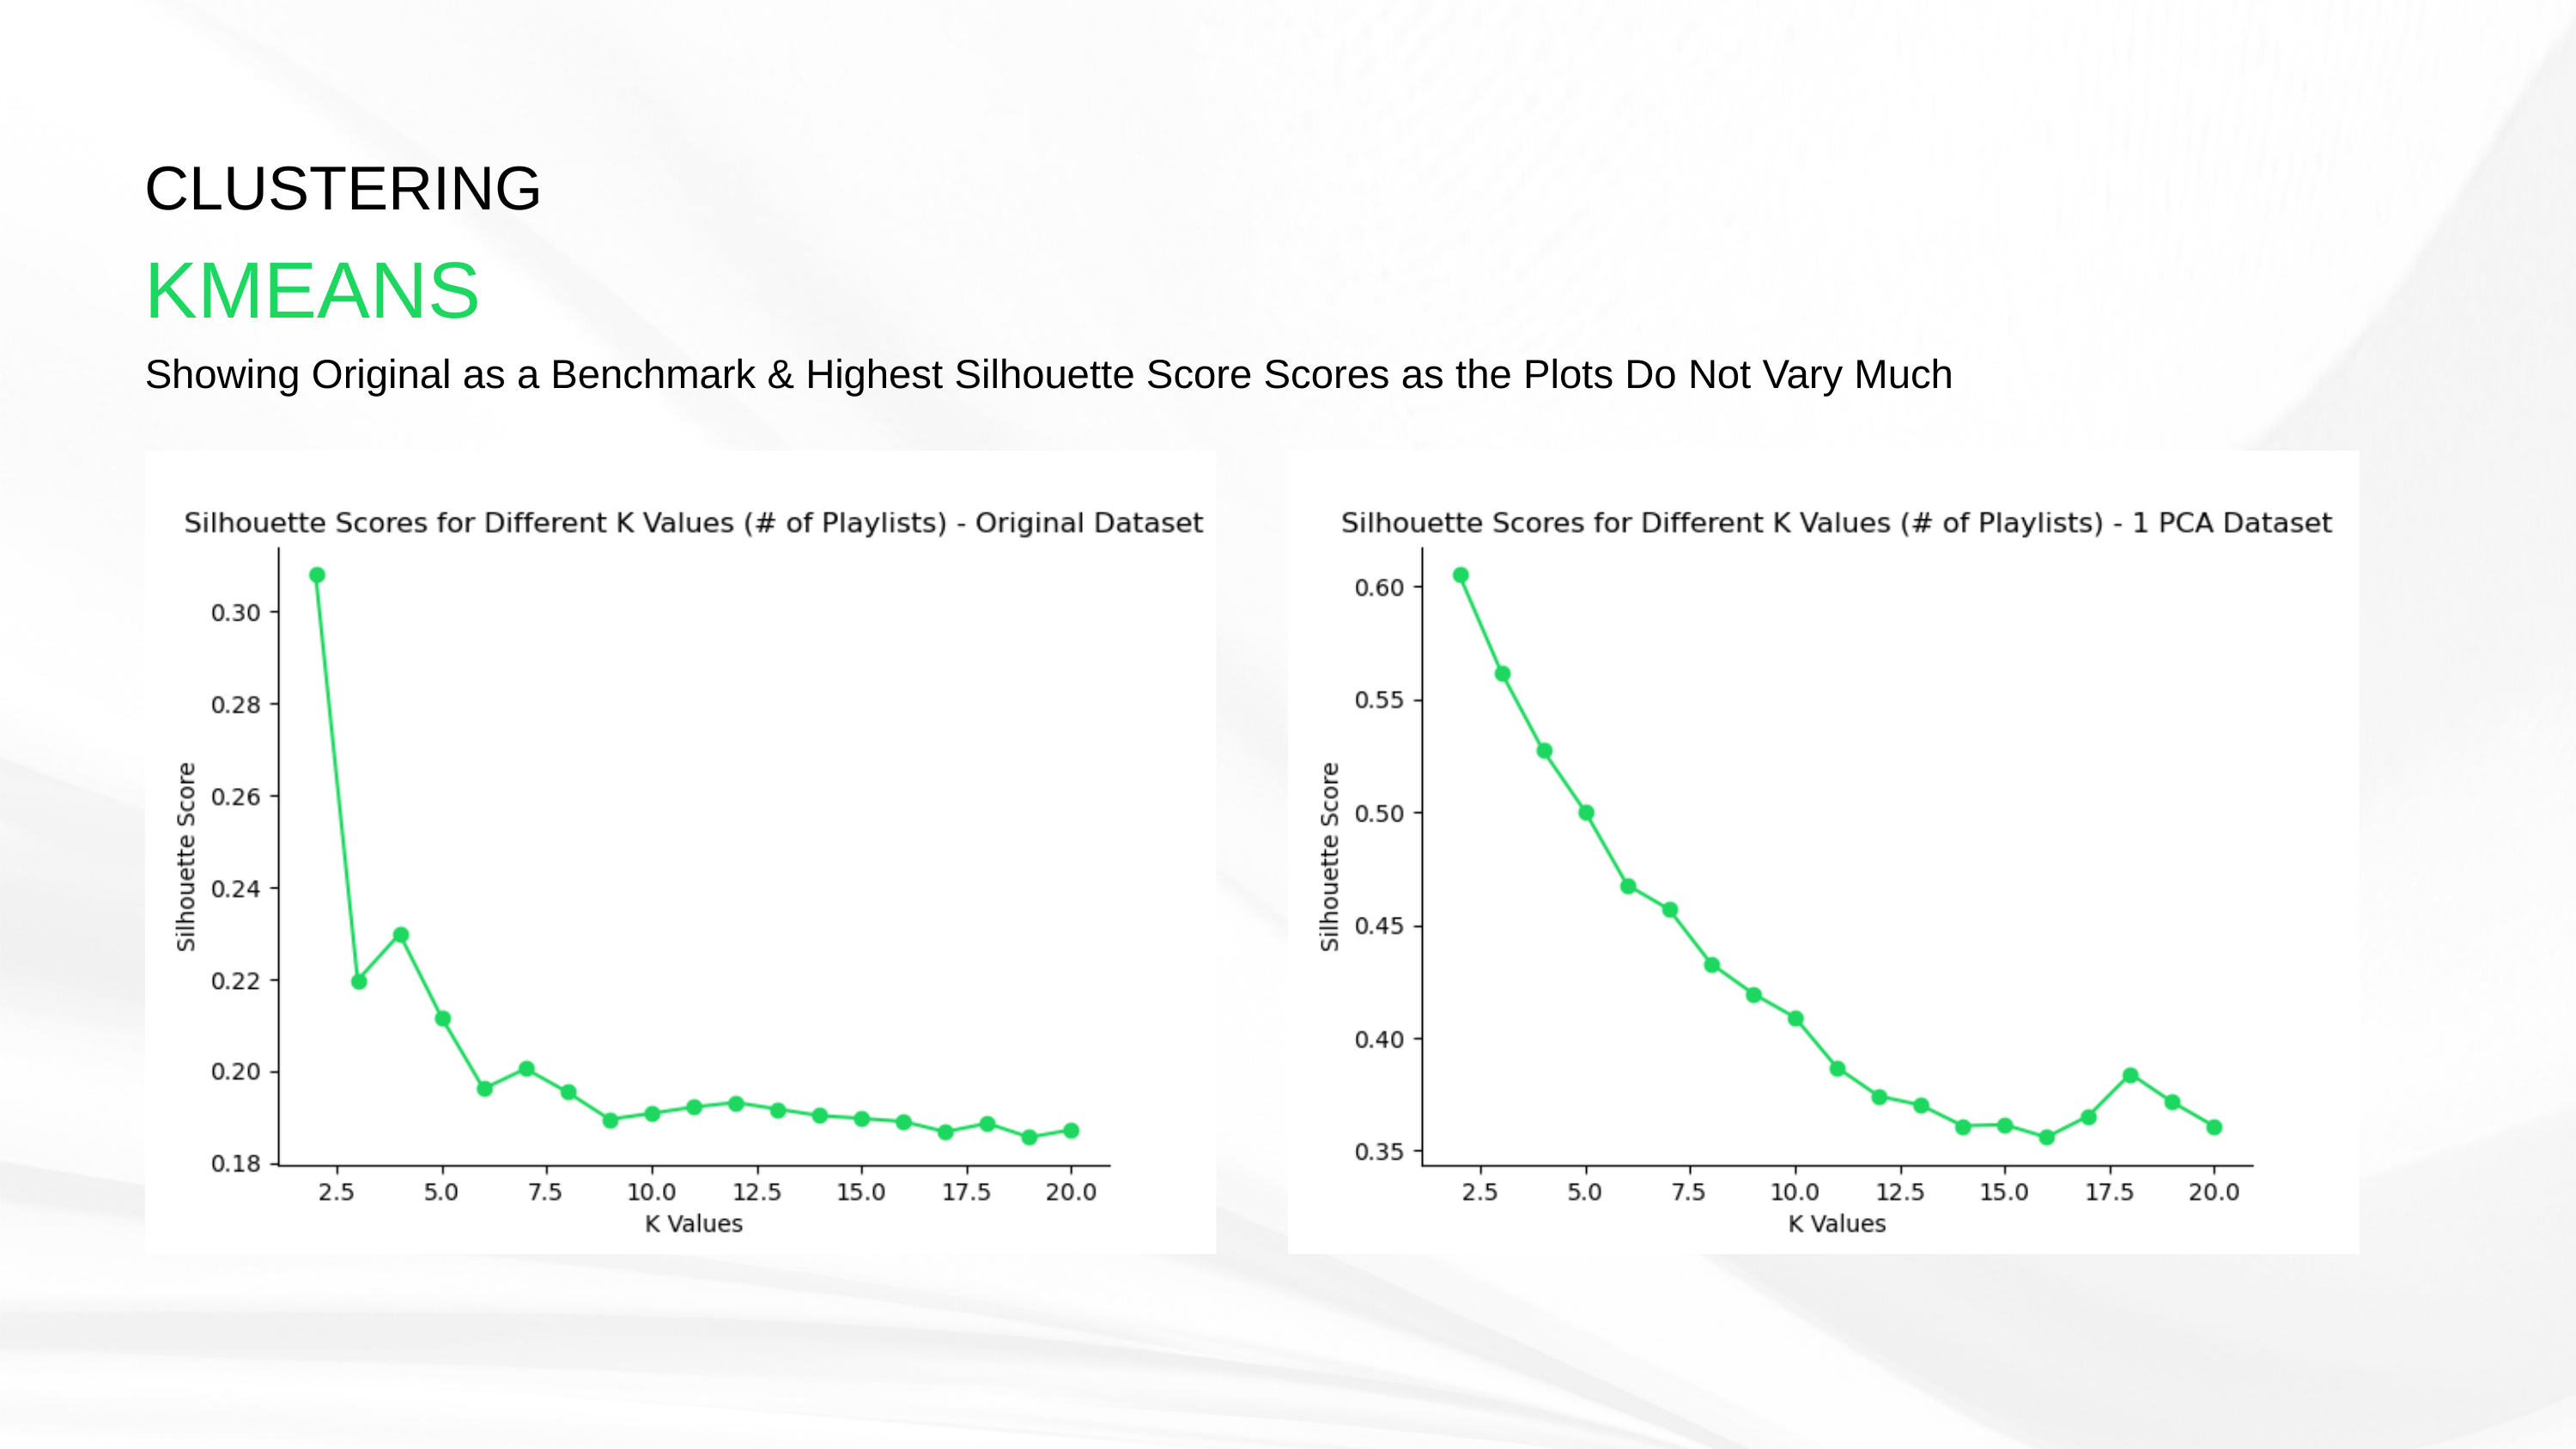

CLUSTERING
KMEANS
Showing Original as a Benchmark & Highest Silhouette Score Scores as the Plots Do Not Vary Much